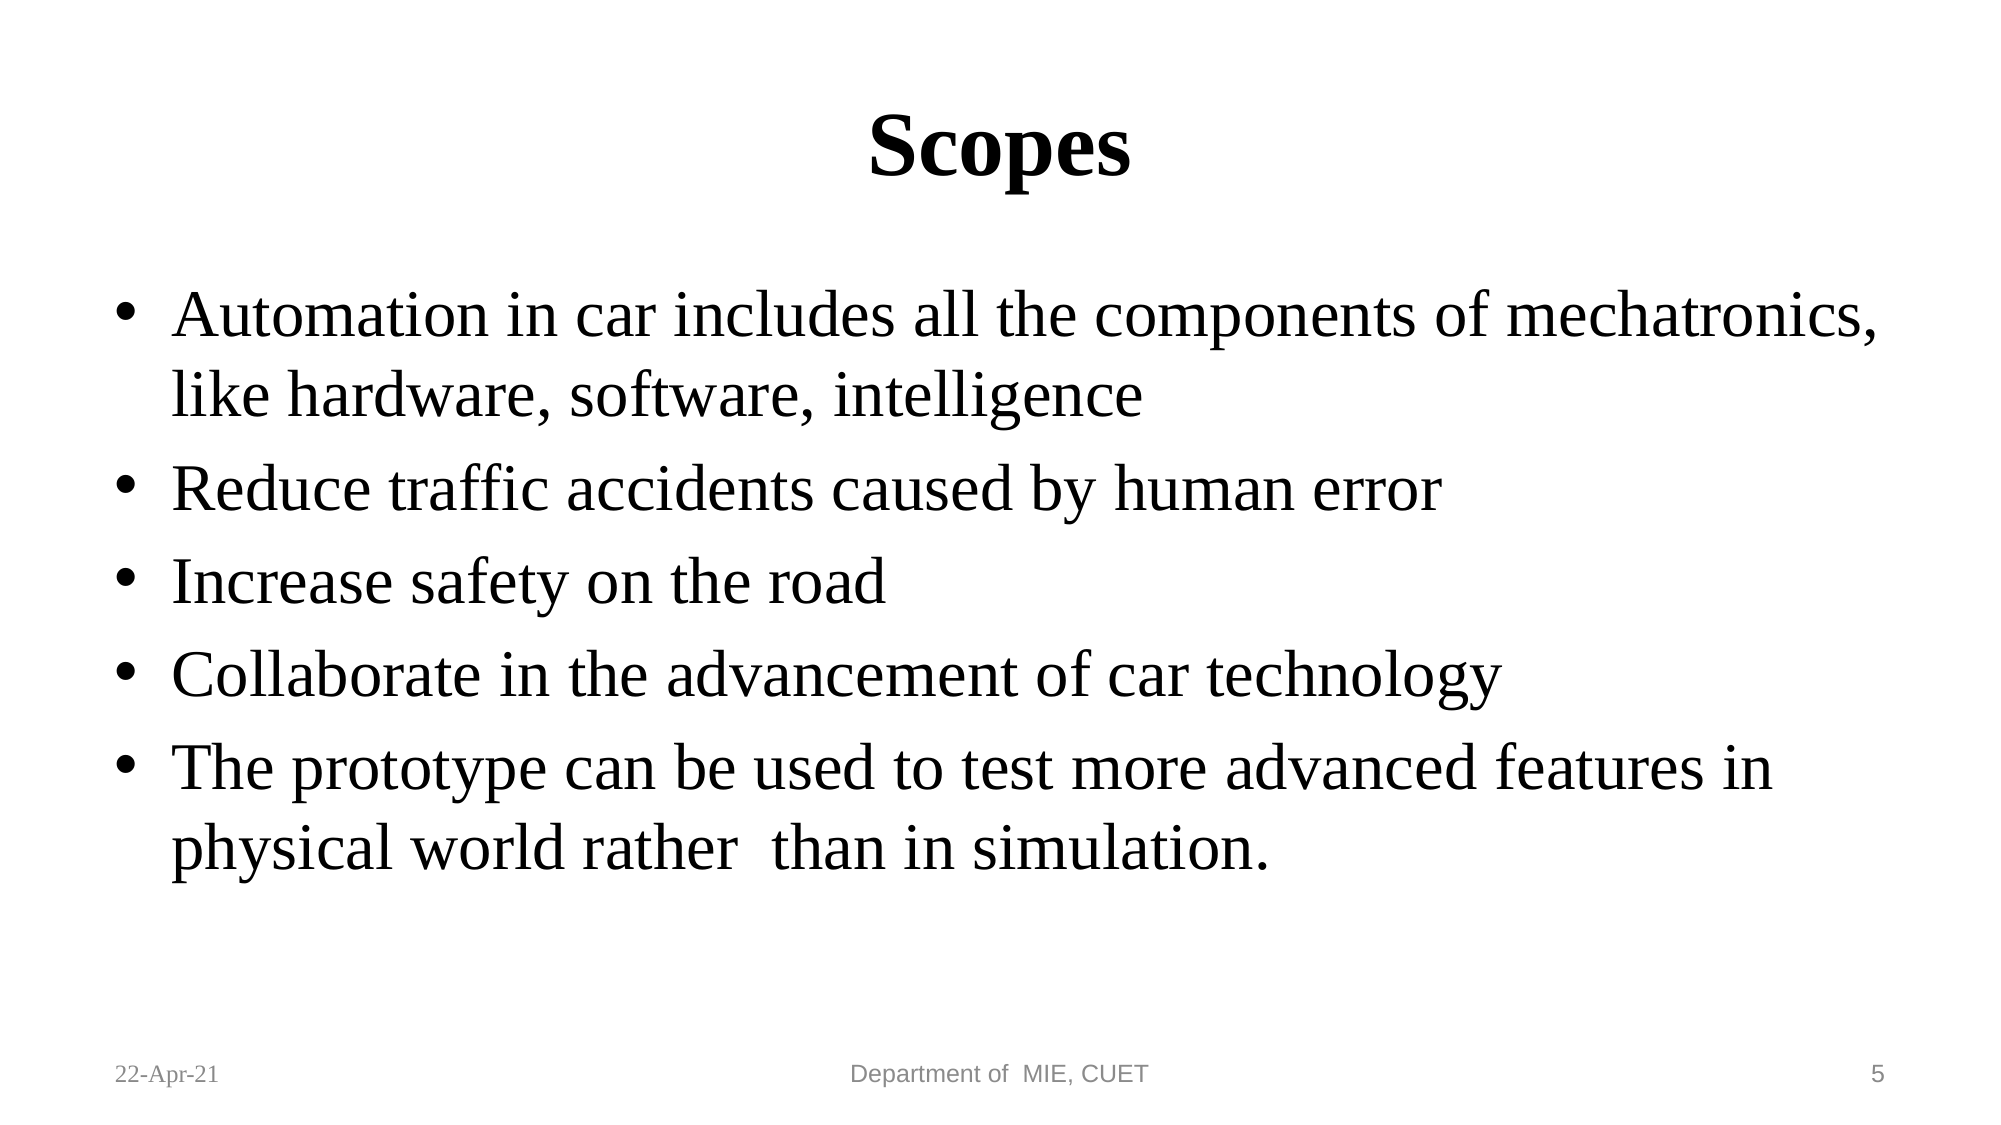

# Scopes
Automation in car includes all the components of mechatronics, like hardware, software, intelligence
Reduce traffic accidents caused by human error
Increase safety on the road
Collaborate in the advancement of car technology
The prototype can be used to test more advanced features in physical world rather  than in simulation.

22-Apr-21
Department of  MIE, CUET
5